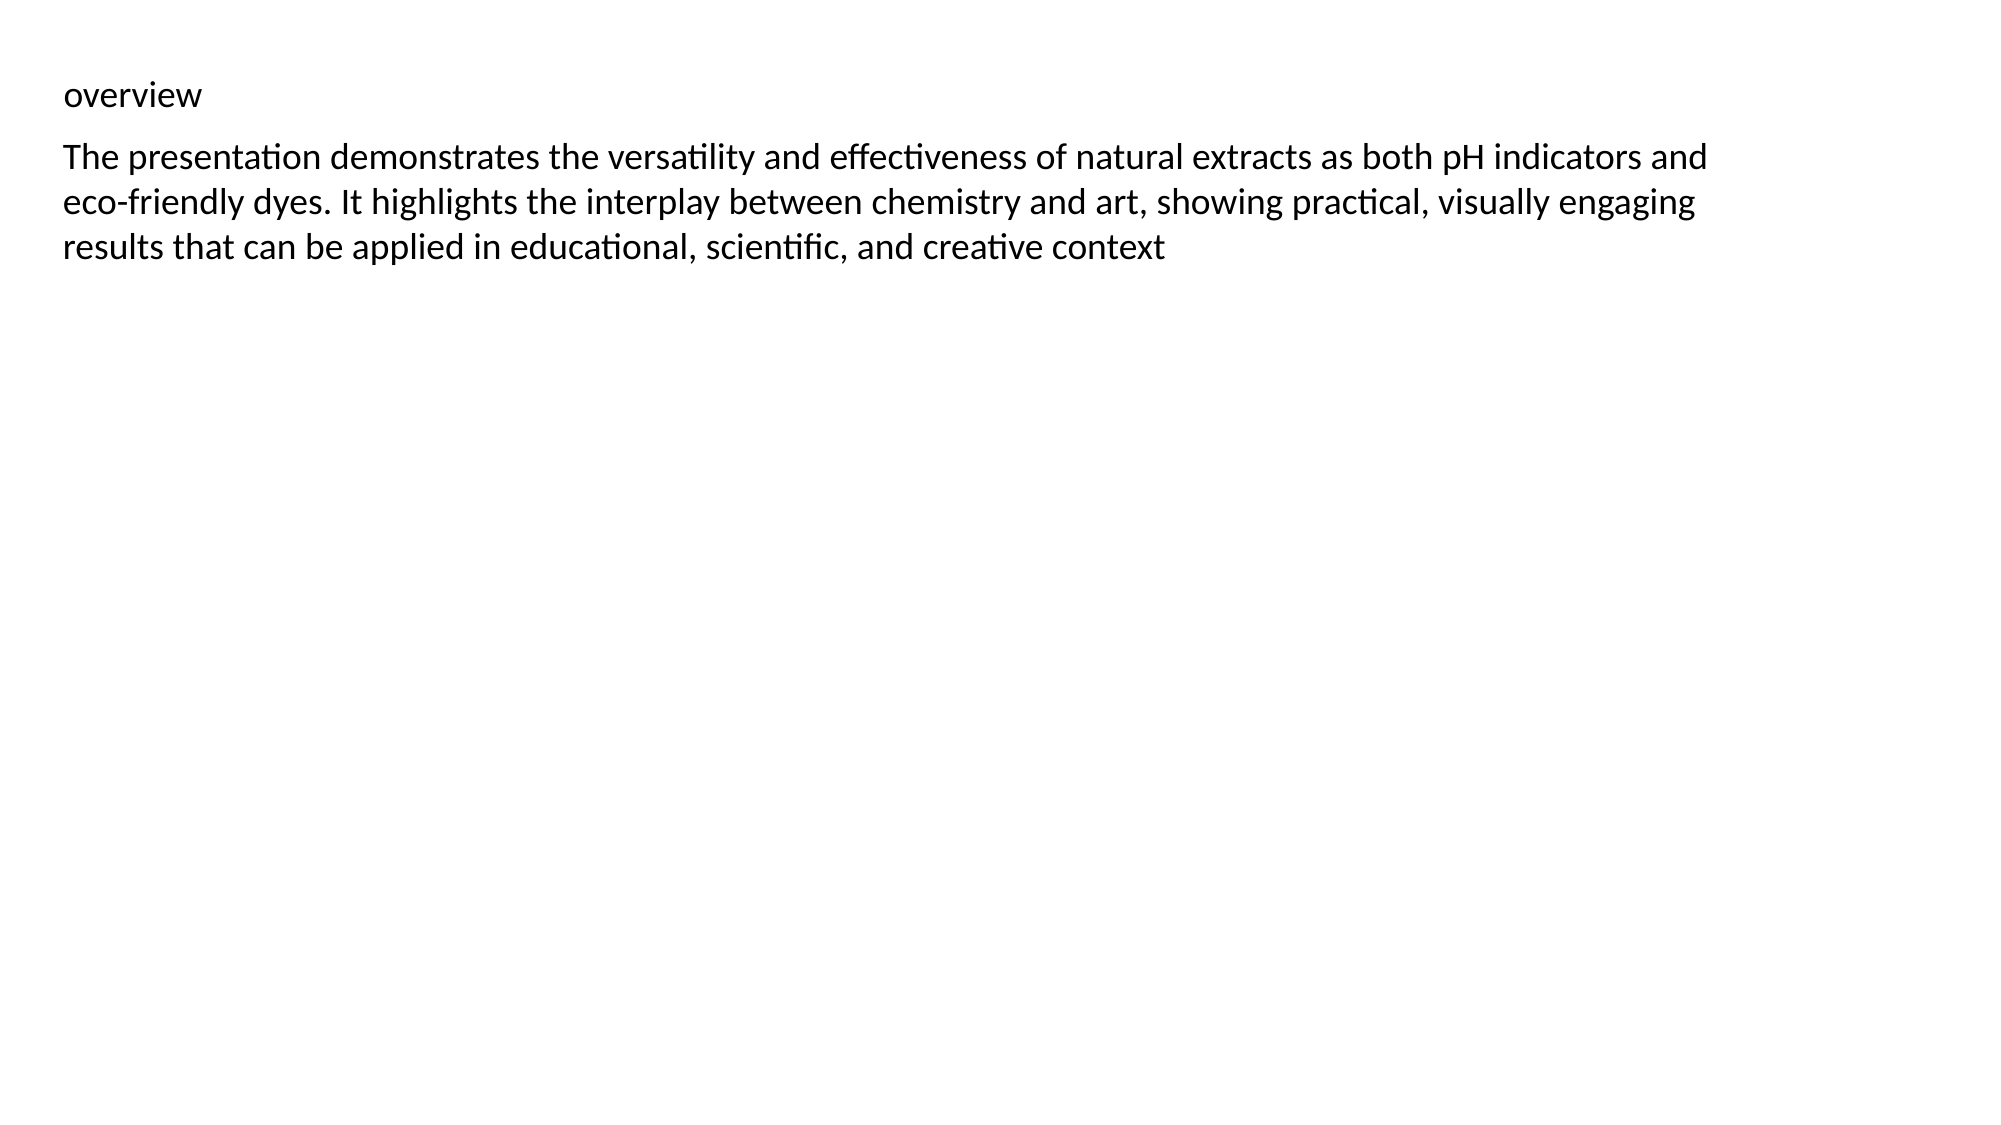

overview
The presentation demonstrates the versatility and effectiveness of natural extracts as both pH indicators and eco-friendly dyes. It highlights the interplay between chemistry and art, showing practical, visually engaging results that can be applied in educational, scientific, and creative context